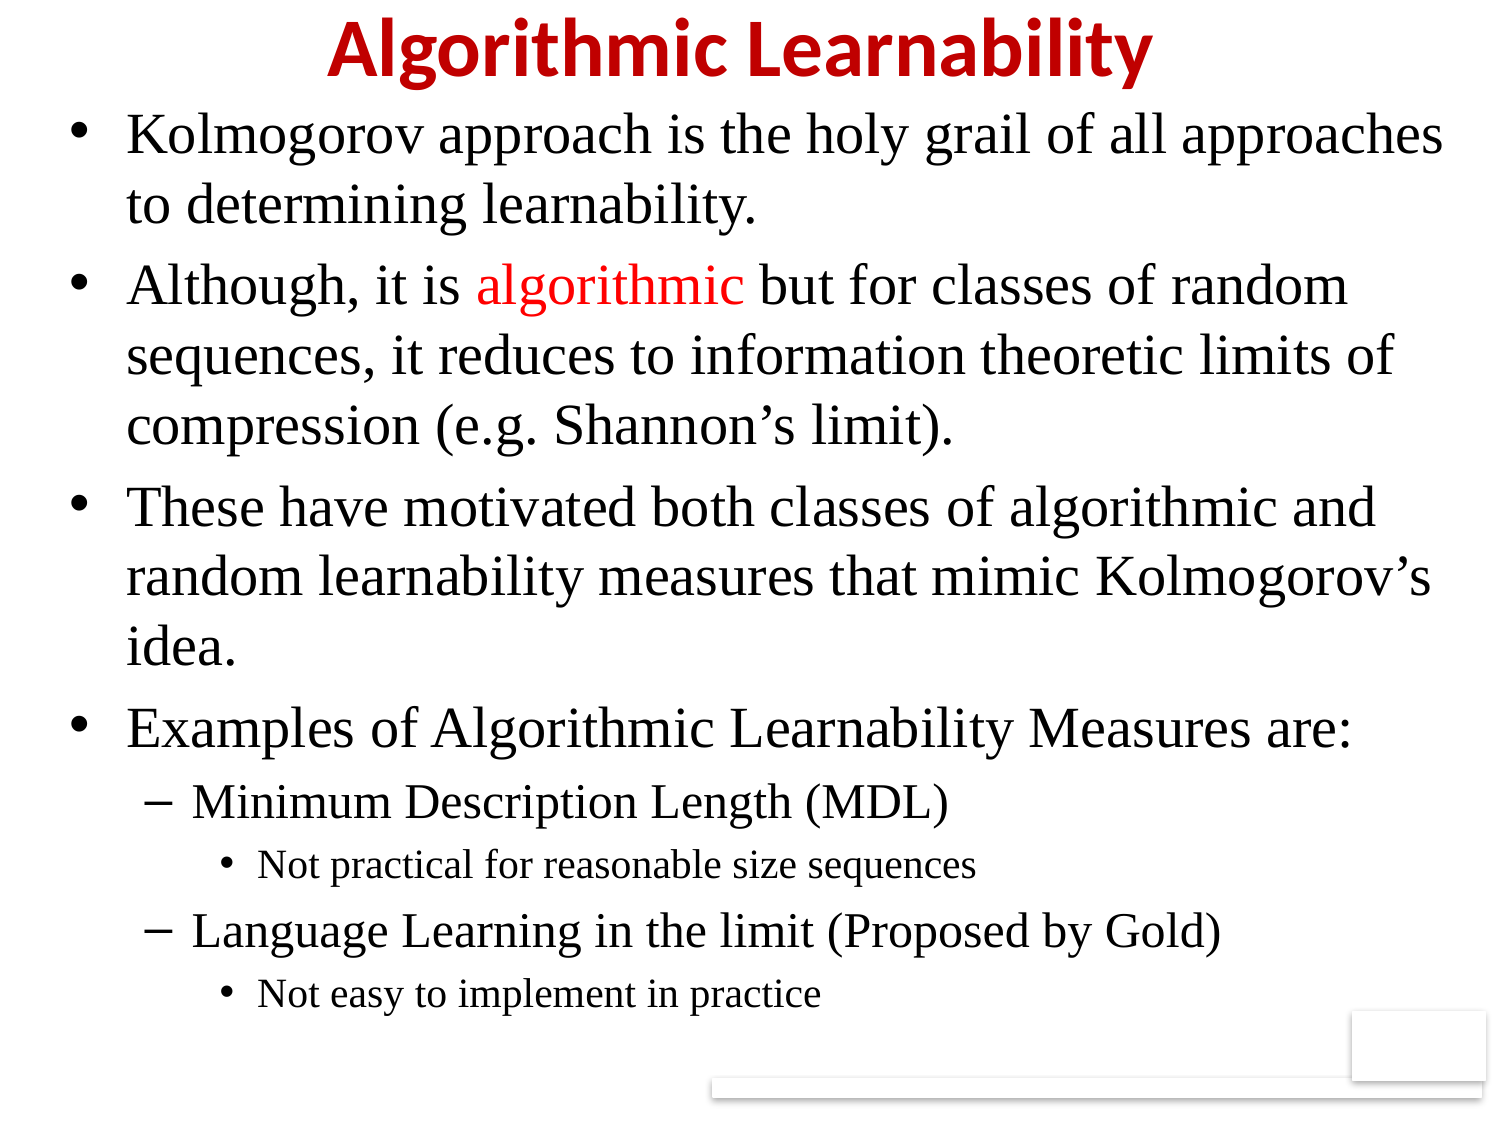

Algorithmic Learnability
Kolmogorov approach is the holy grail of all approaches to determining learnability.
Although, it is algorithmic but for classes of random sequences, it reduces to information theoretic limits of compression (e.g. Shannon’s limit).
These have motivated both classes of algorithmic and random learnability measures that mimic Kolmogorov’s idea.
Examples of Algorithmic Learnability Measures are:
Minimum Description Length (MDL)
Not practical for reasonable size sequences
Language Learning in the limit (Proposed by Gold)
Not easy to implement in practice